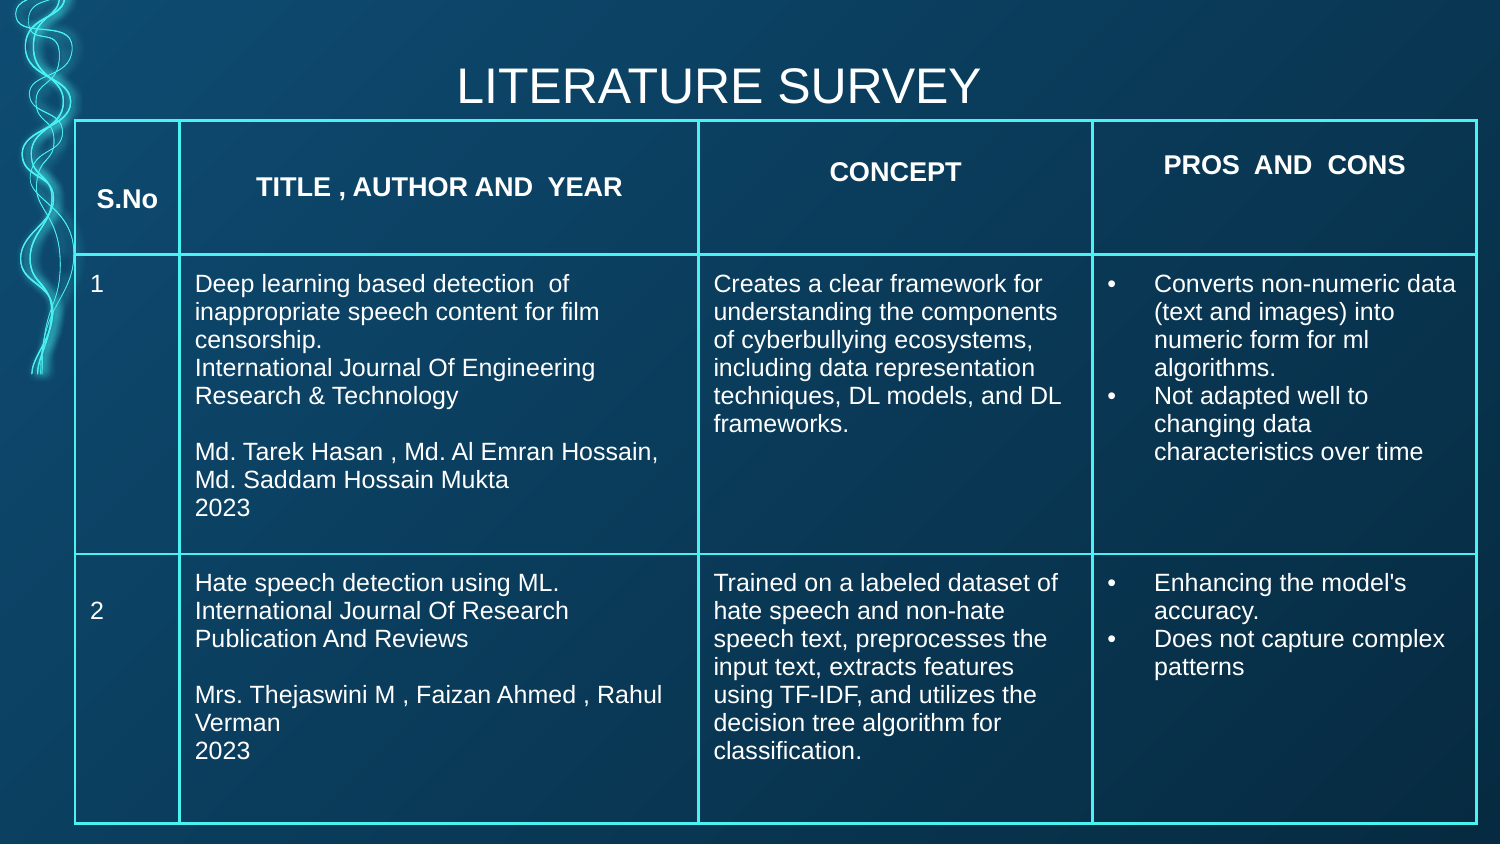

LITERATURE SURVEY

| S.No | TITLE , AUTHOR AND YEAR | CONCEPT | PROS AND CONS |
| --- | --- | --- | --- |
| 1 | Deep learning based detection of inappropriate speech content for film censorship. International Journal Of Engineering Research & Technology Md. Tarek Hasan , Md. Al Emran Hossain, Md. Saddam Hossain Mukta 2023 | Creates a clear framework for understanding the components of cyberbullying ecosystems, including data representation techniques, DL models, and DL frameworks. | Converts non-numeric data (text and images) into numeric form for ml algorithms. Not adapted well to changing data characteristics over time |
| 2 | Hate speech detection using ML. International Journal Of Research Publication And Reviews Mrs. Thejaswini M , Faizan Ahmed , Rahul Verman 2023 | Trained on a labeled dataset of hate speech and non-hate speech text, preprocesses the input text, extracts features using TF-IDF, and utilizes the decision tree algorithm for classification. | Enhancing the model's accuracy. Does not capture complex patterns |